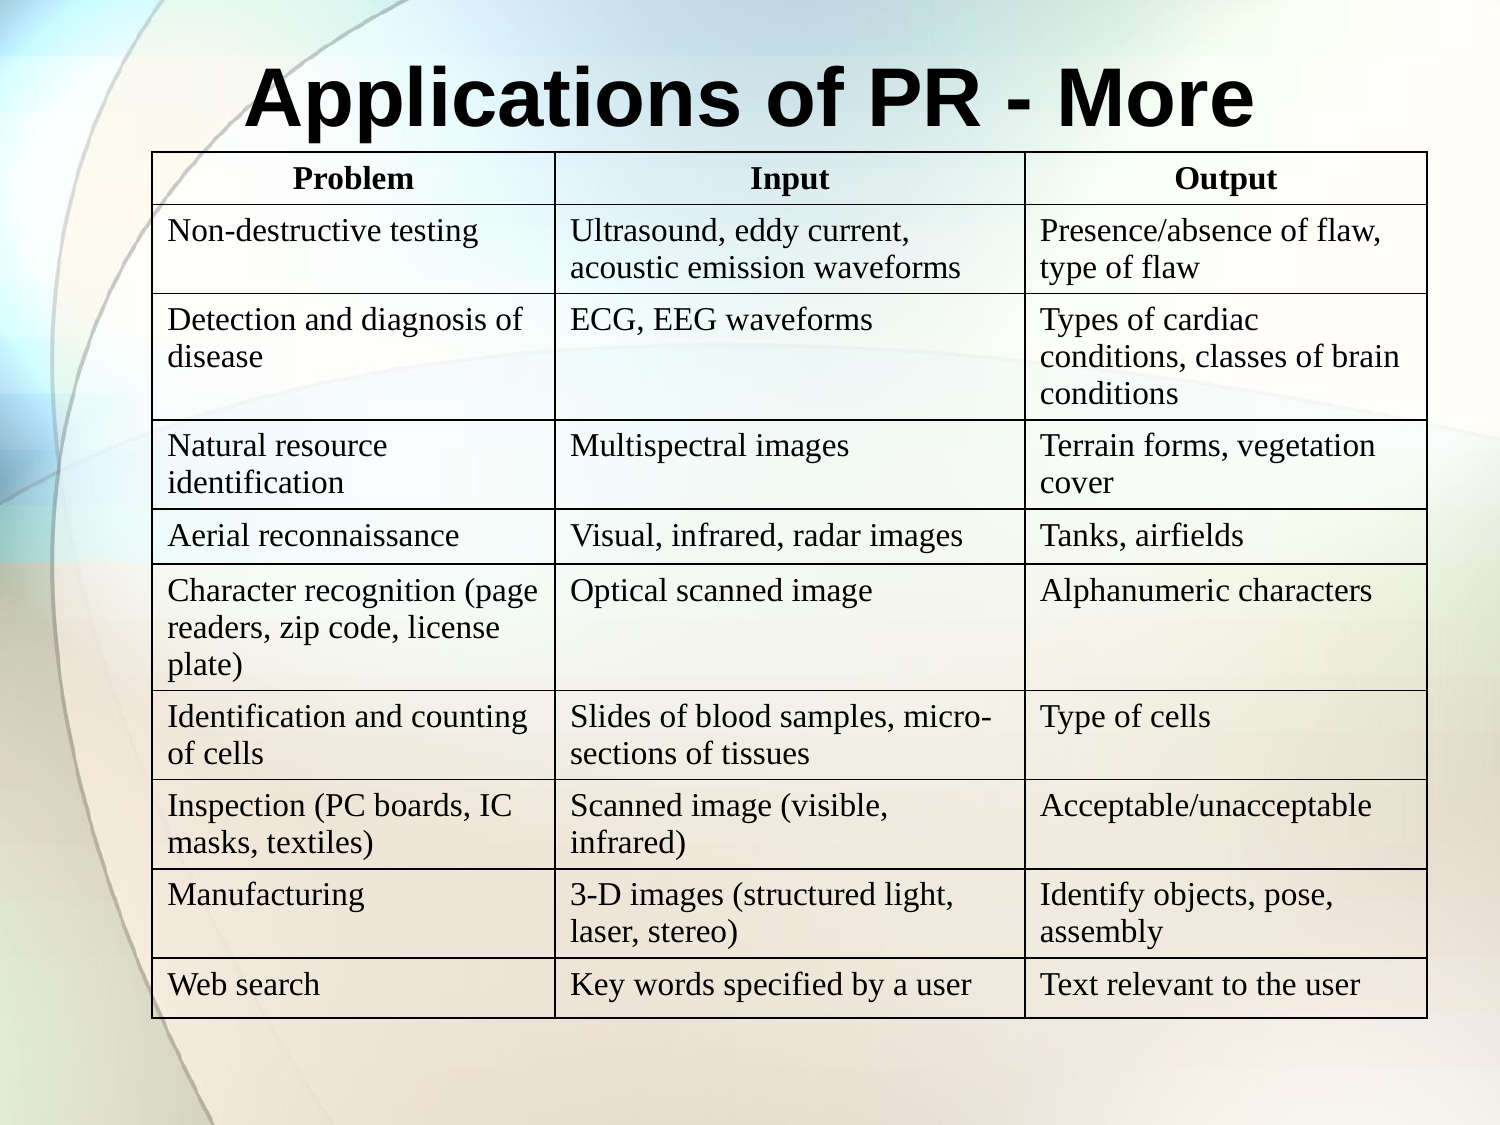

# Applications of PR - More
| Problem | Input | Output |
| --- | --- | --- |
| Non-destructive testing | Ultrasound, eddy current, acoustic emission waveforms | Presence/absence of flaw, type of flaw |
| Detection and diagnosis of disease | ECG, EEG waveforms | Types of cardiac conditions, classes of brain conditions |
| Natural resource identification | Multispectral images | Terrain forms, vegetation cover |
| Aerial reconnaissance | Visual, infrared, radar images | Tanks, airfields |
| Character recognition (page readers, zip code, license plate) | Optical scanned image | Alphanumeric characters |
| Identification and counting of cells | Slides of blood samples, micro-sections of tissues | Type of cells |
| Inspection (PC boards, IC masks, textiles) | Scanned image (visible, infrared) | Acceptable/unacceptable |
| Manufacturing | 3-D images (structured light, laser, stereo) | Identify objects, pose, assembly |
| Web search | Key words specified by a user | Text relevant to the user |